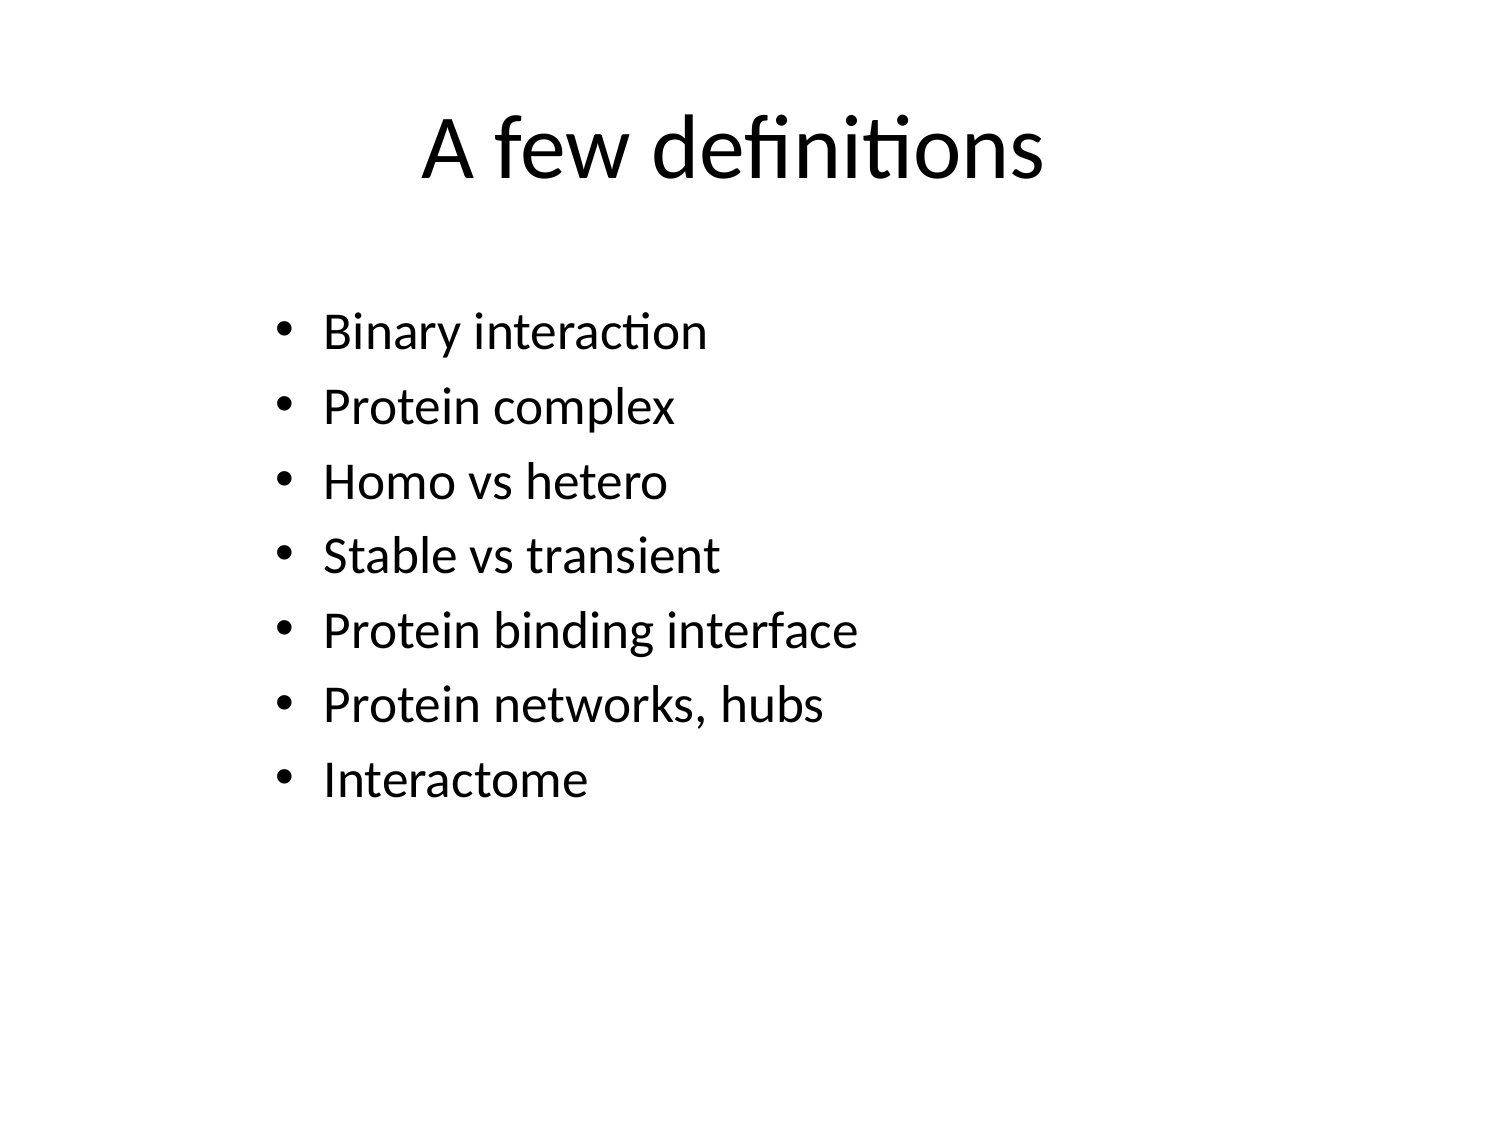

# A few definitions
Binary interaction
Protein complex
Homo vs hetero
Stable vs transient
Protein binding interface
Protein networks, hubs
Interactome